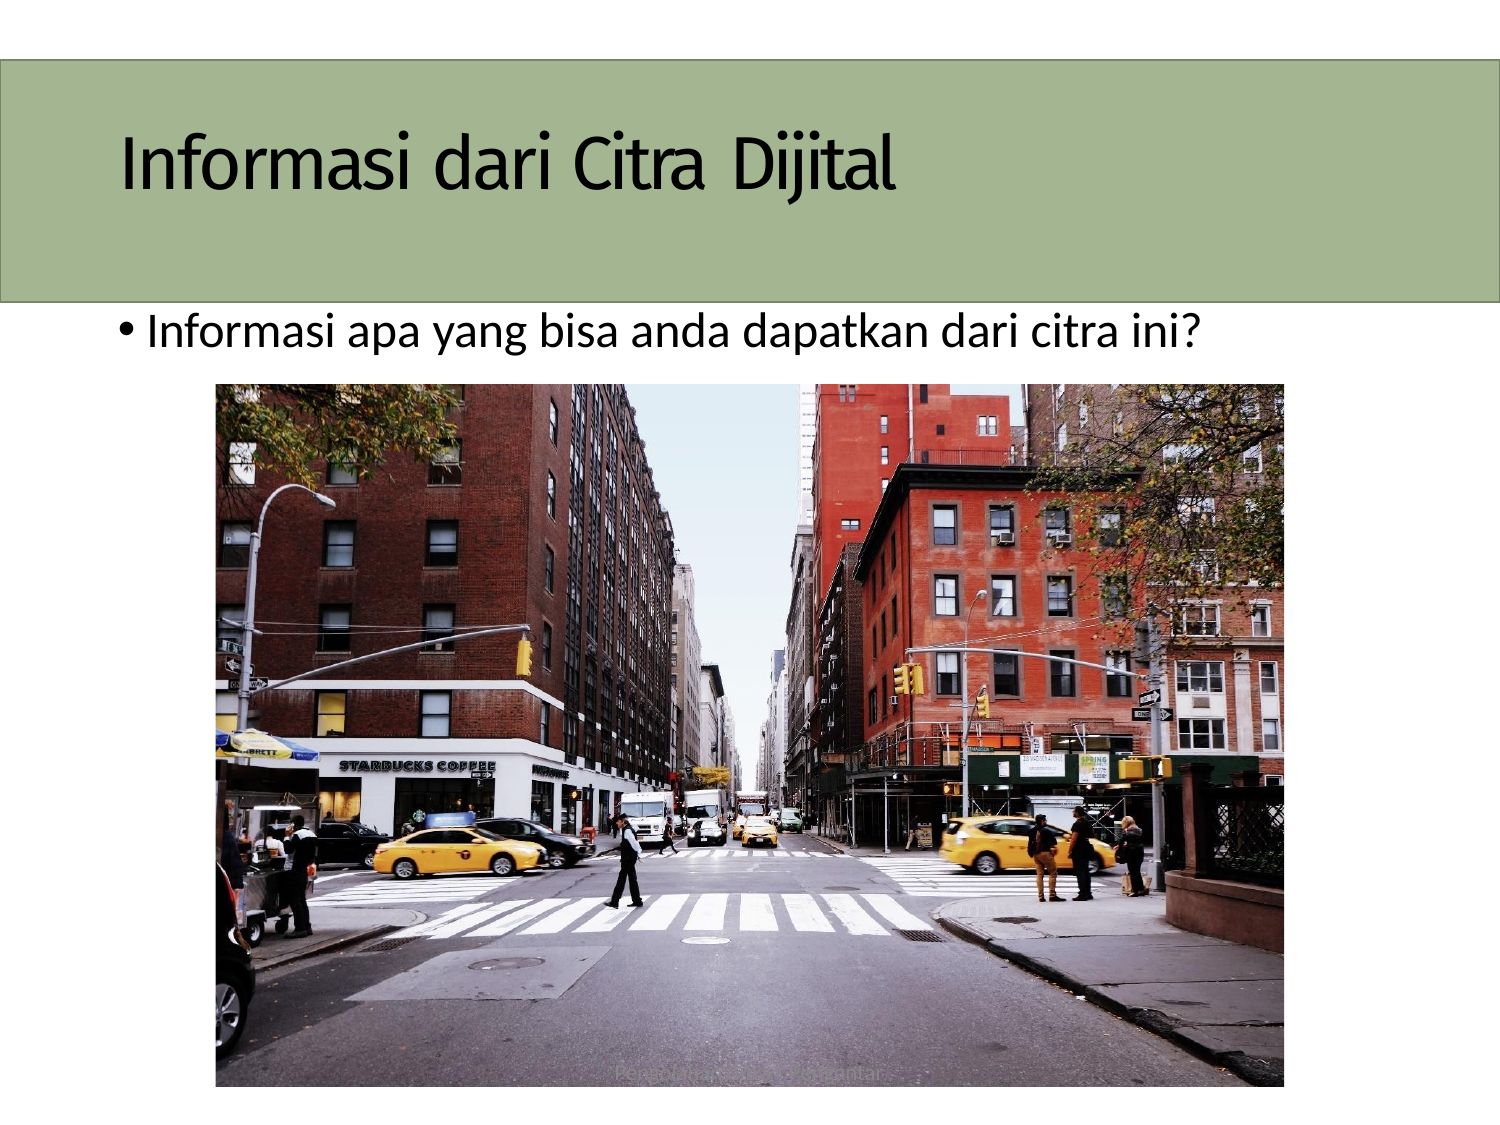

# Informasi dari Citra Dijital
Informasi apa yang bisa anda dapatkan dari citra ini?

Pengolahan Citra - Pengantar